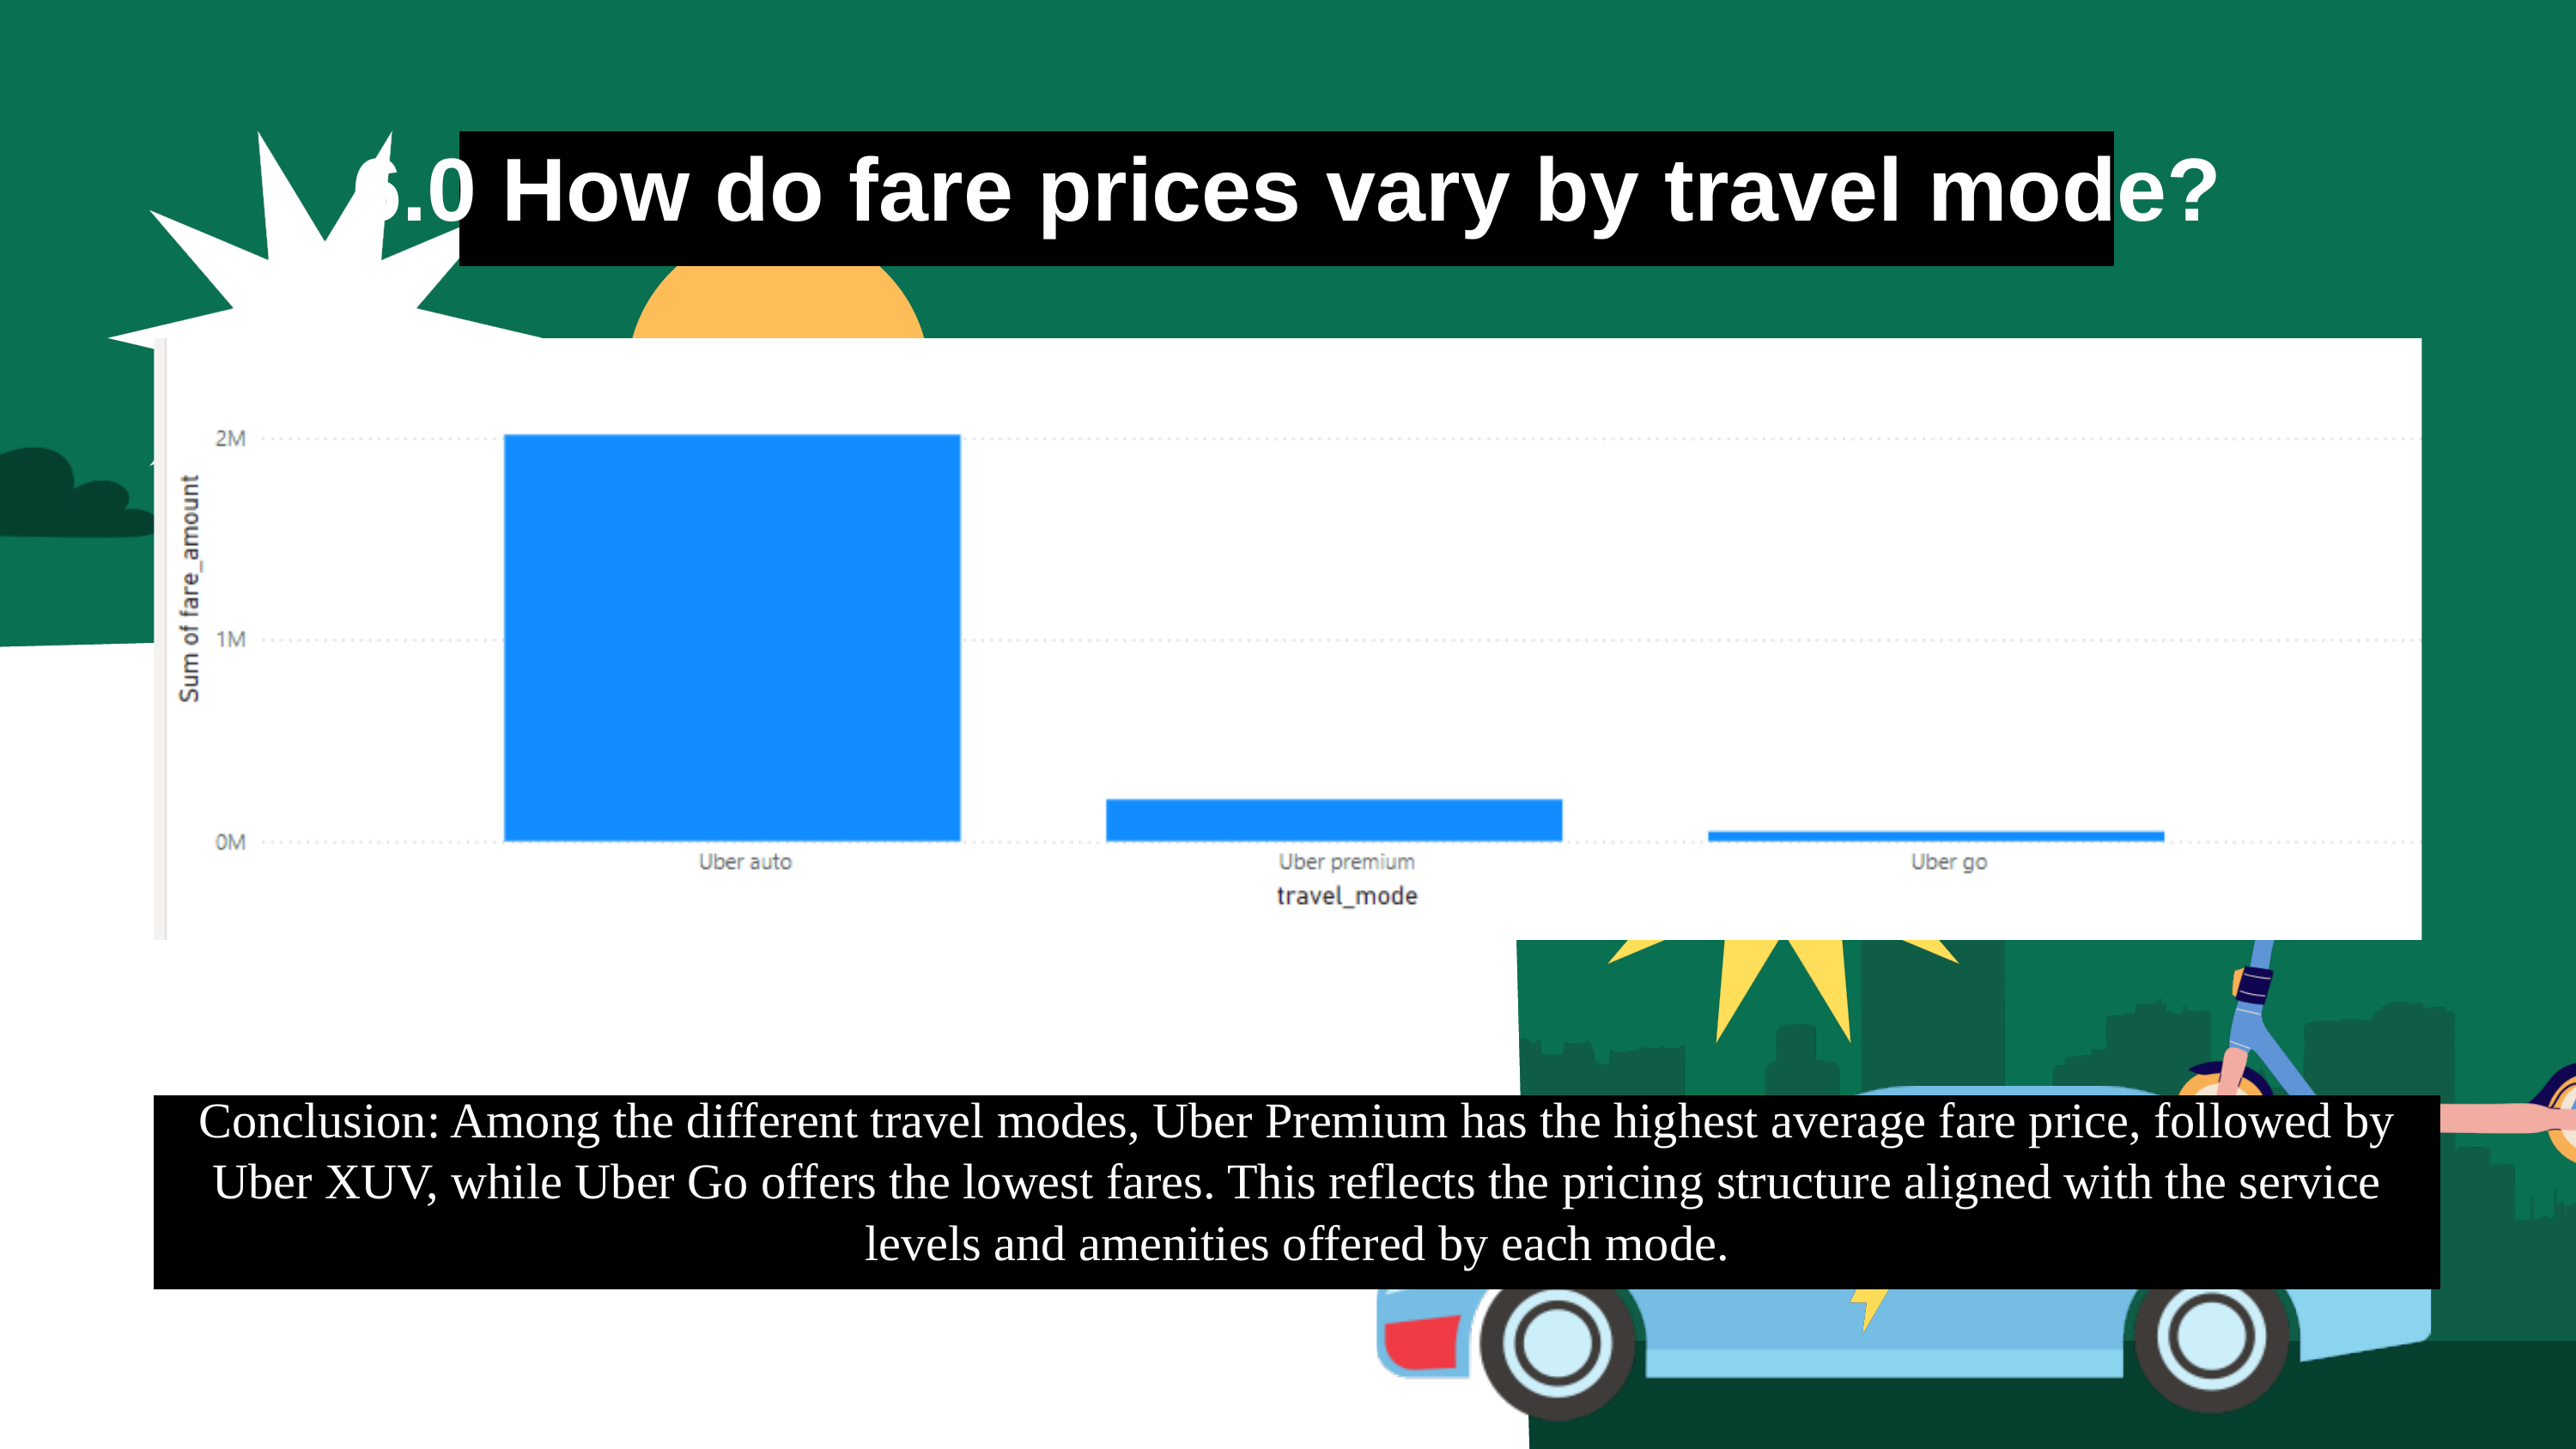

6.0 How do fare prices vary by travel mode?

Conclusion: Among the different travel modes, Uber Premium has the highest average fare price, followed by Uber XUV, while Uber Go offers the lowest fares. This reflects the pricing structure aligned with the service levels and amenities offered by each mode.